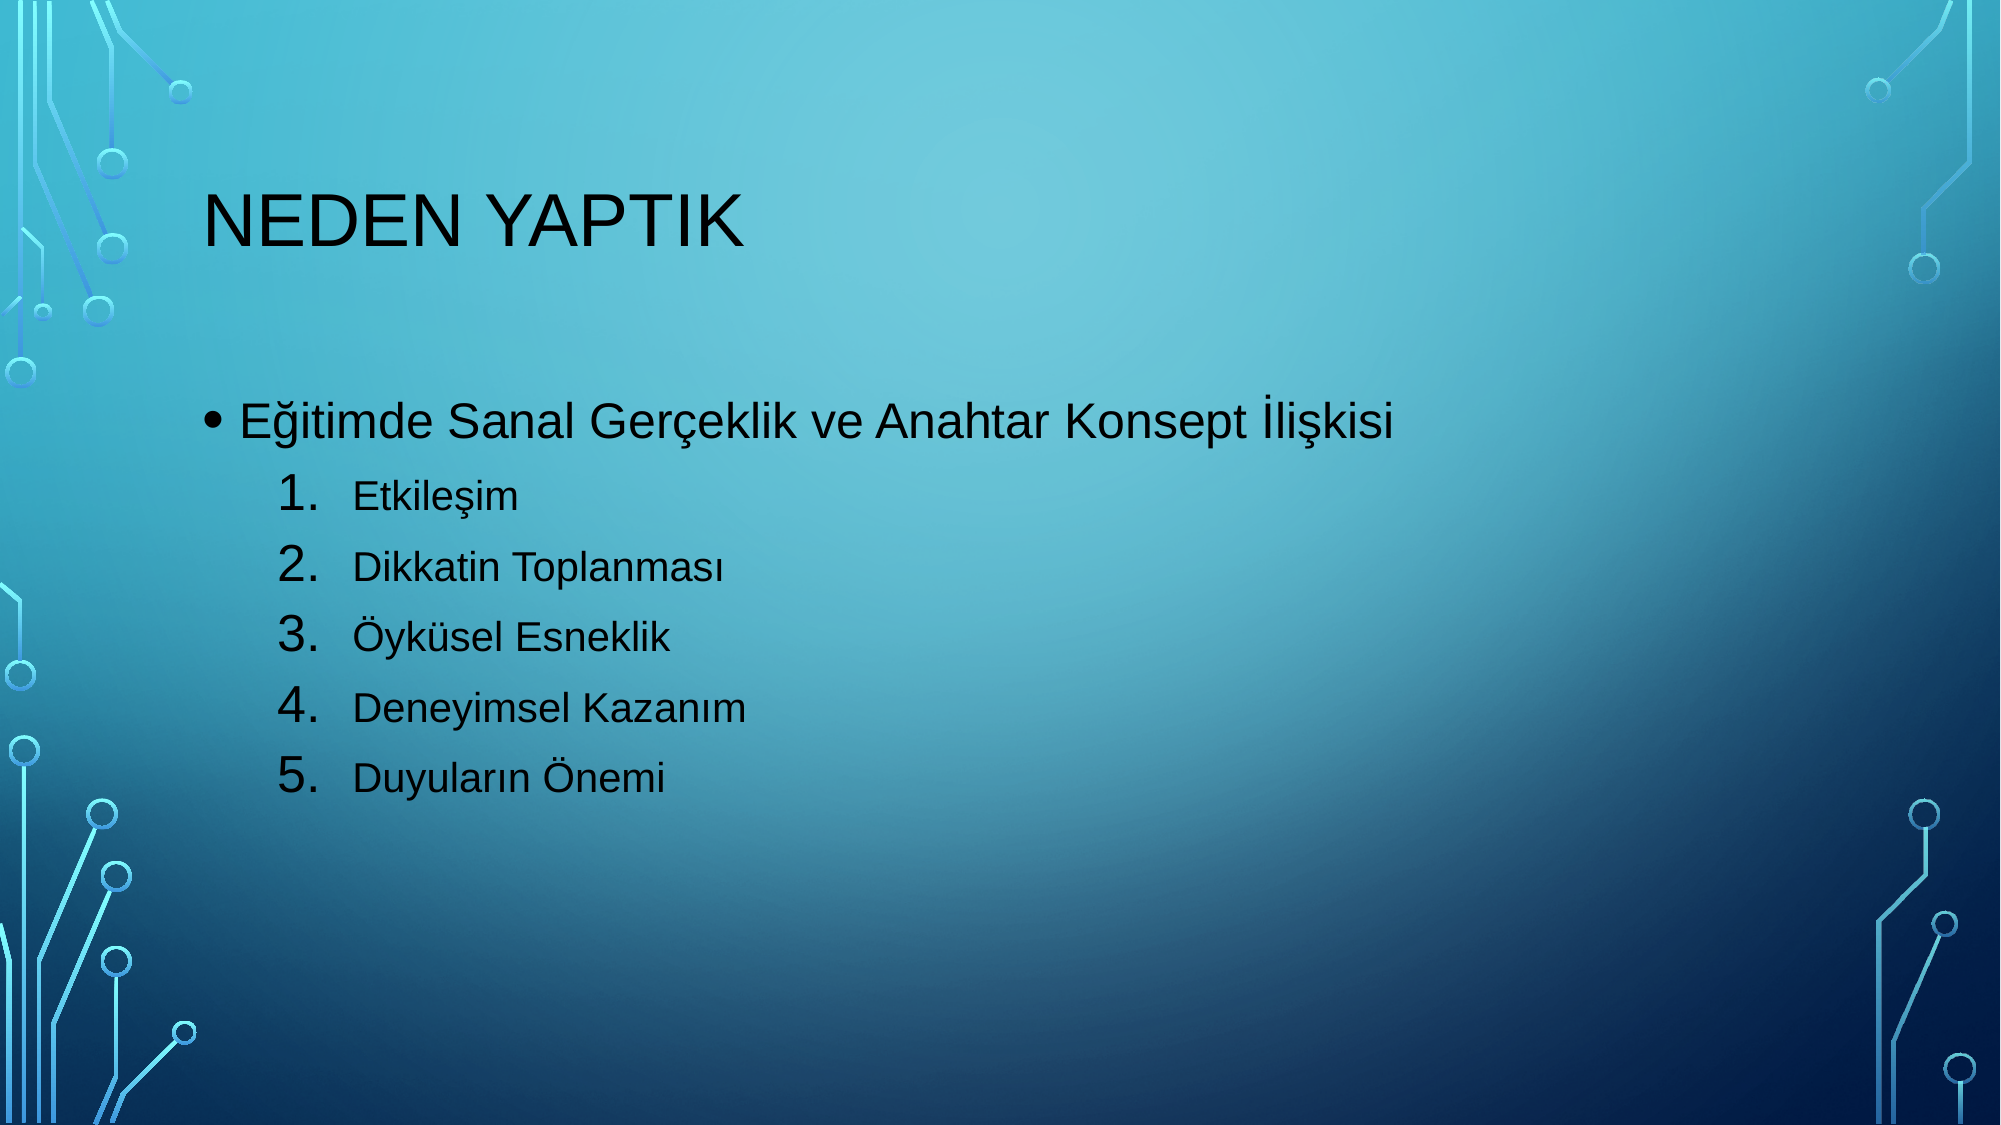

# Neden yaptık
Eğitimde Sanal Gerçeklik ve Anahtar Konsept İlişkisi
Etkileşim
Dikkatin Toplanması
Öyküsel Esneklik
Deneyimsel Kazanım
Duyuların Önemi